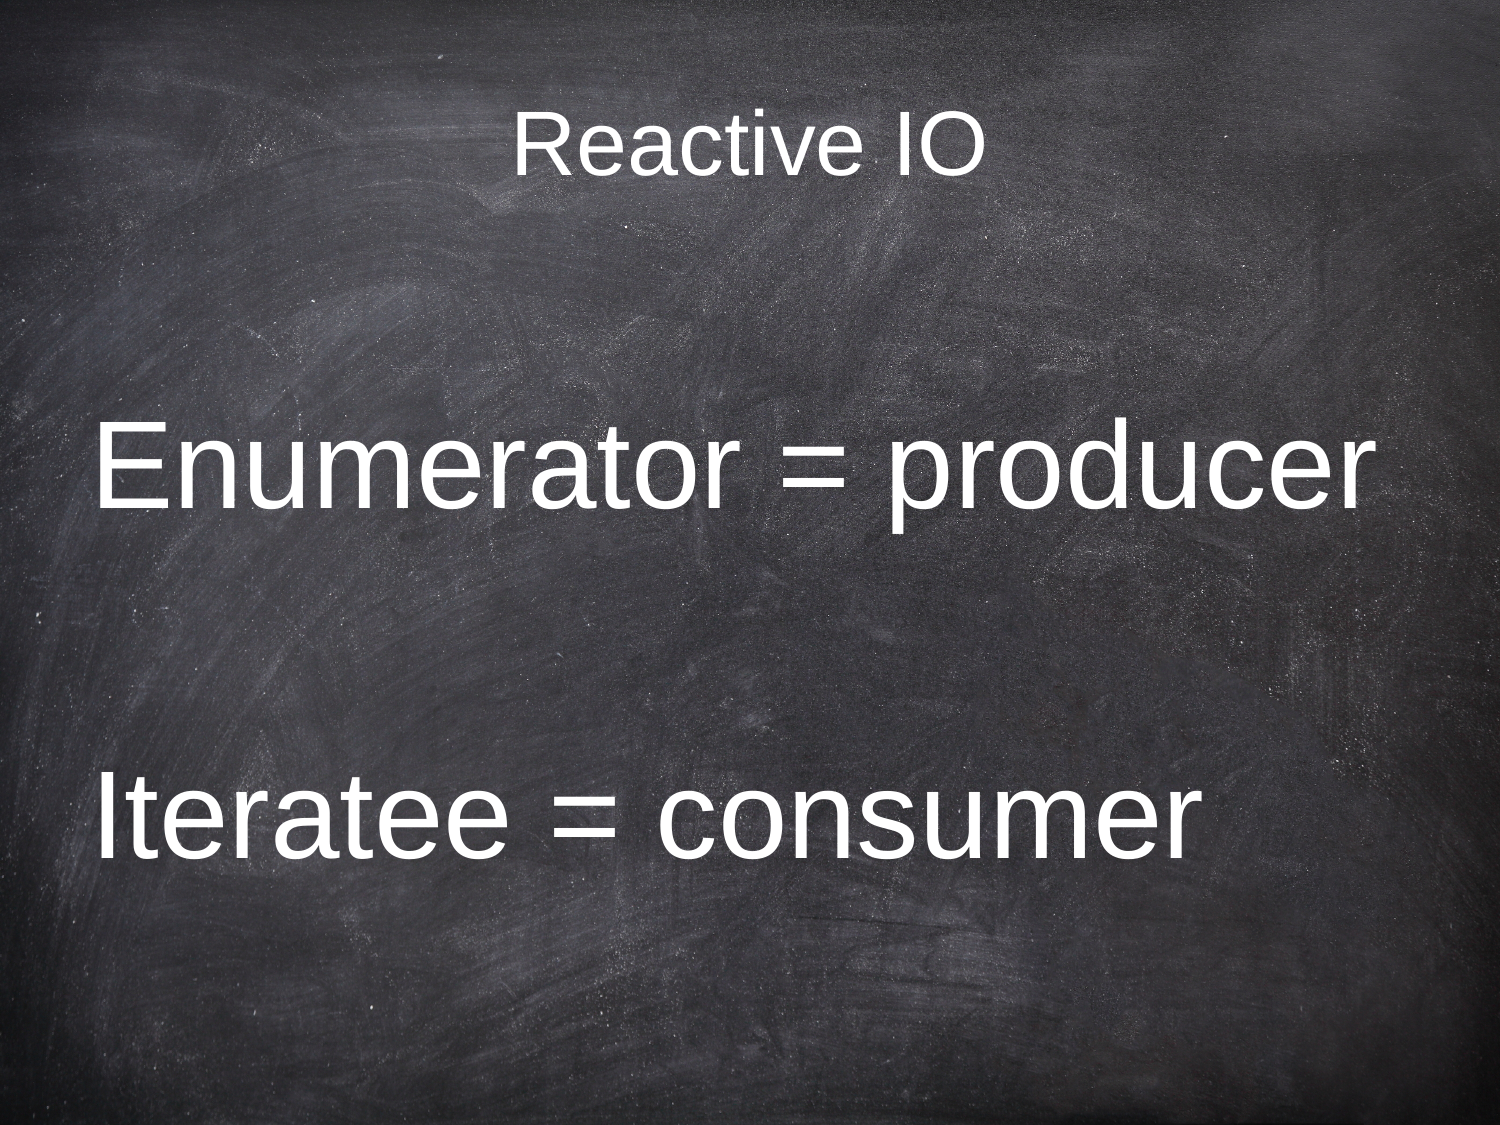

# Reactive IO
Enumerator = producer

Iteratee = consumer